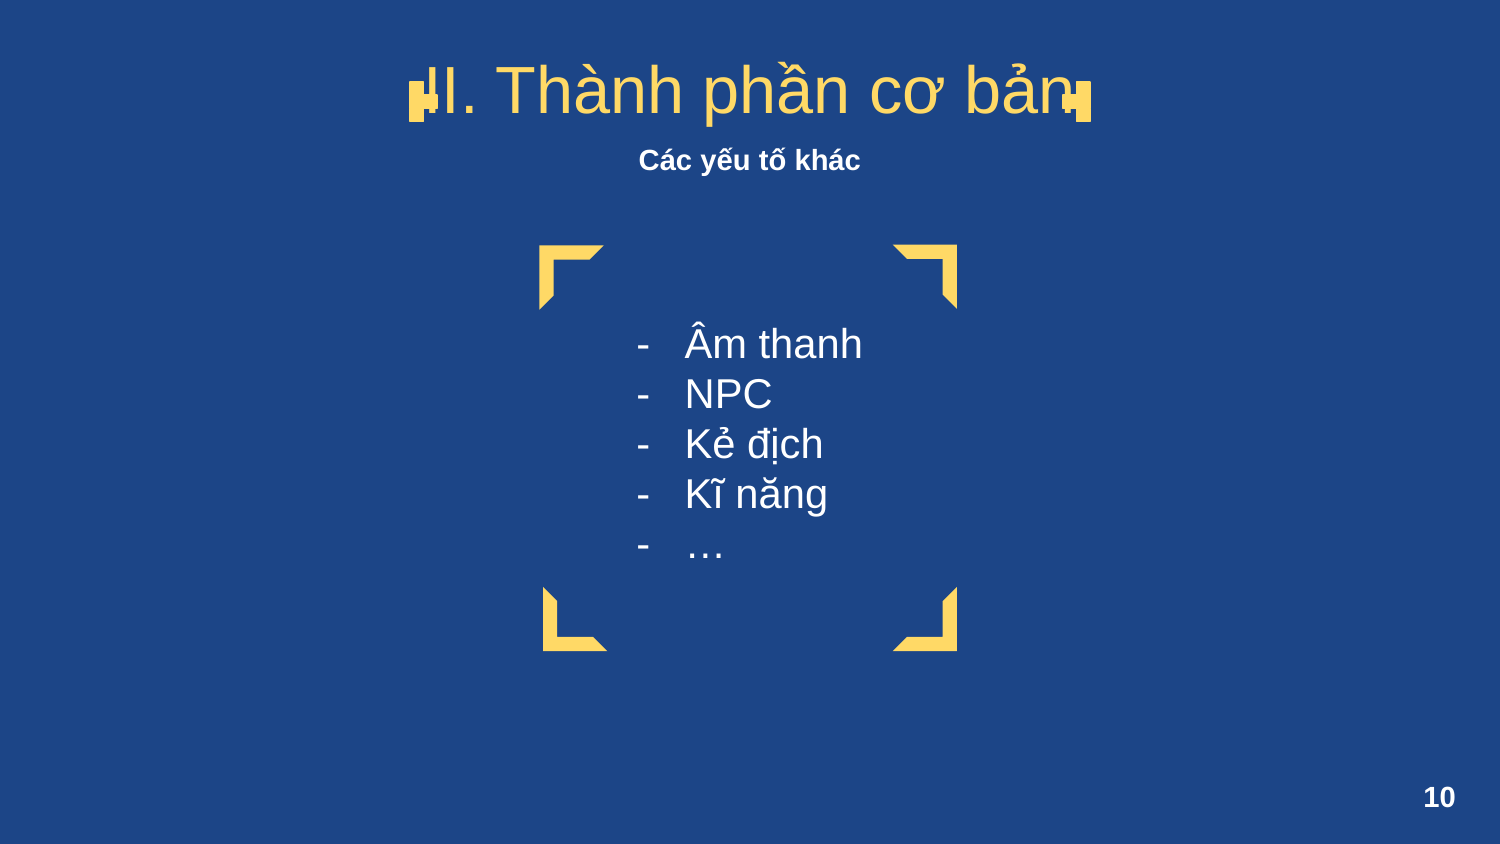

II. Thành phần cơ bản

Các yếu tố khác

-   Âm thanh
-   NPC
-   Kẻ địch
-   Kĩ năng
-   …

10